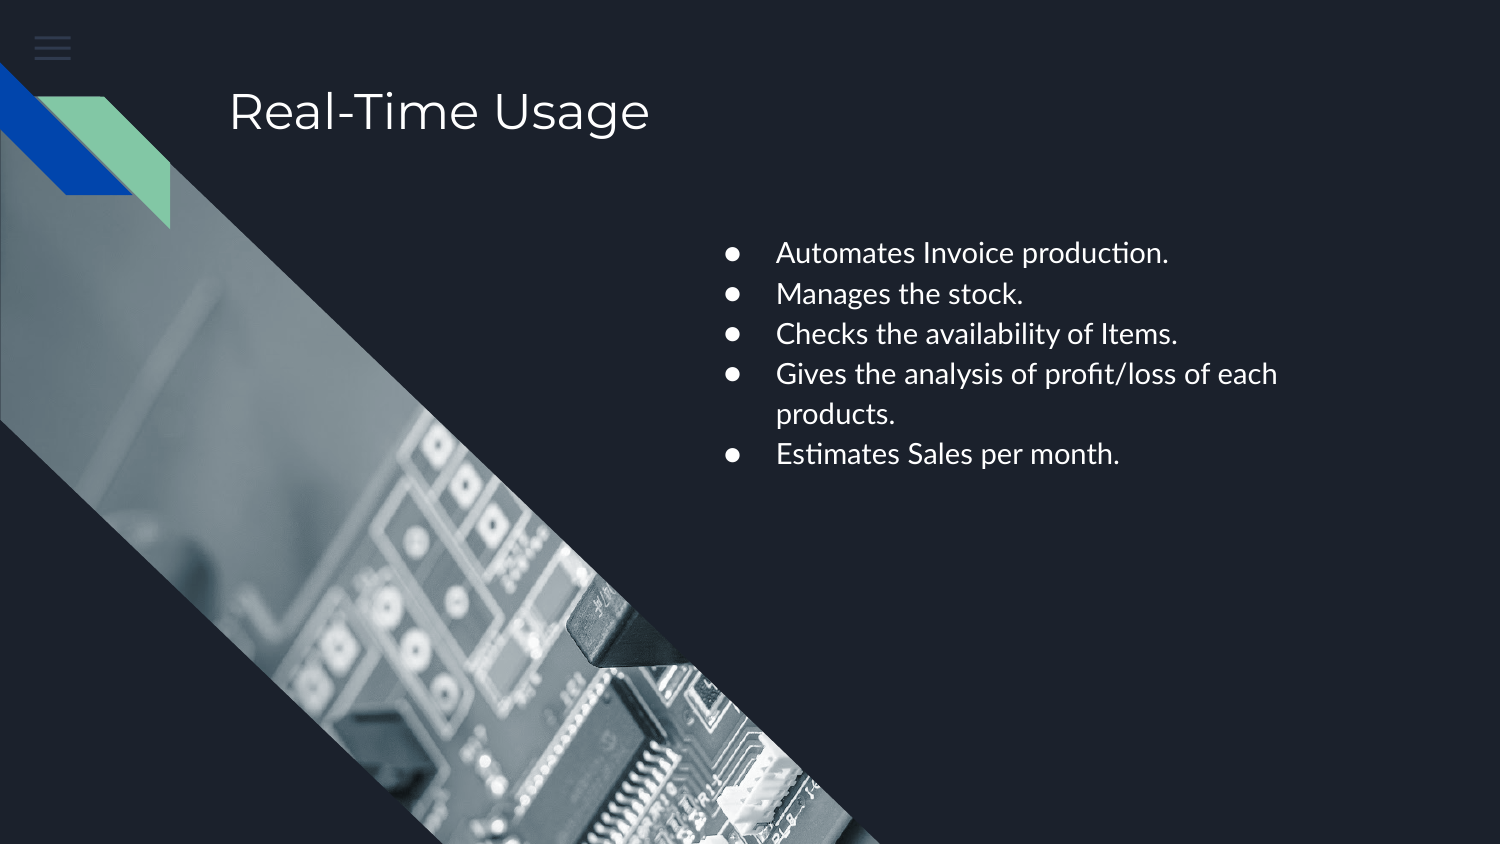

# Real-Time Usage​
Automates Invoice production.​
Manages the stock.​
Checks the availability of Items.​
Gives the analysis of profit/loss of each products.​
Estimates Sales per month.​